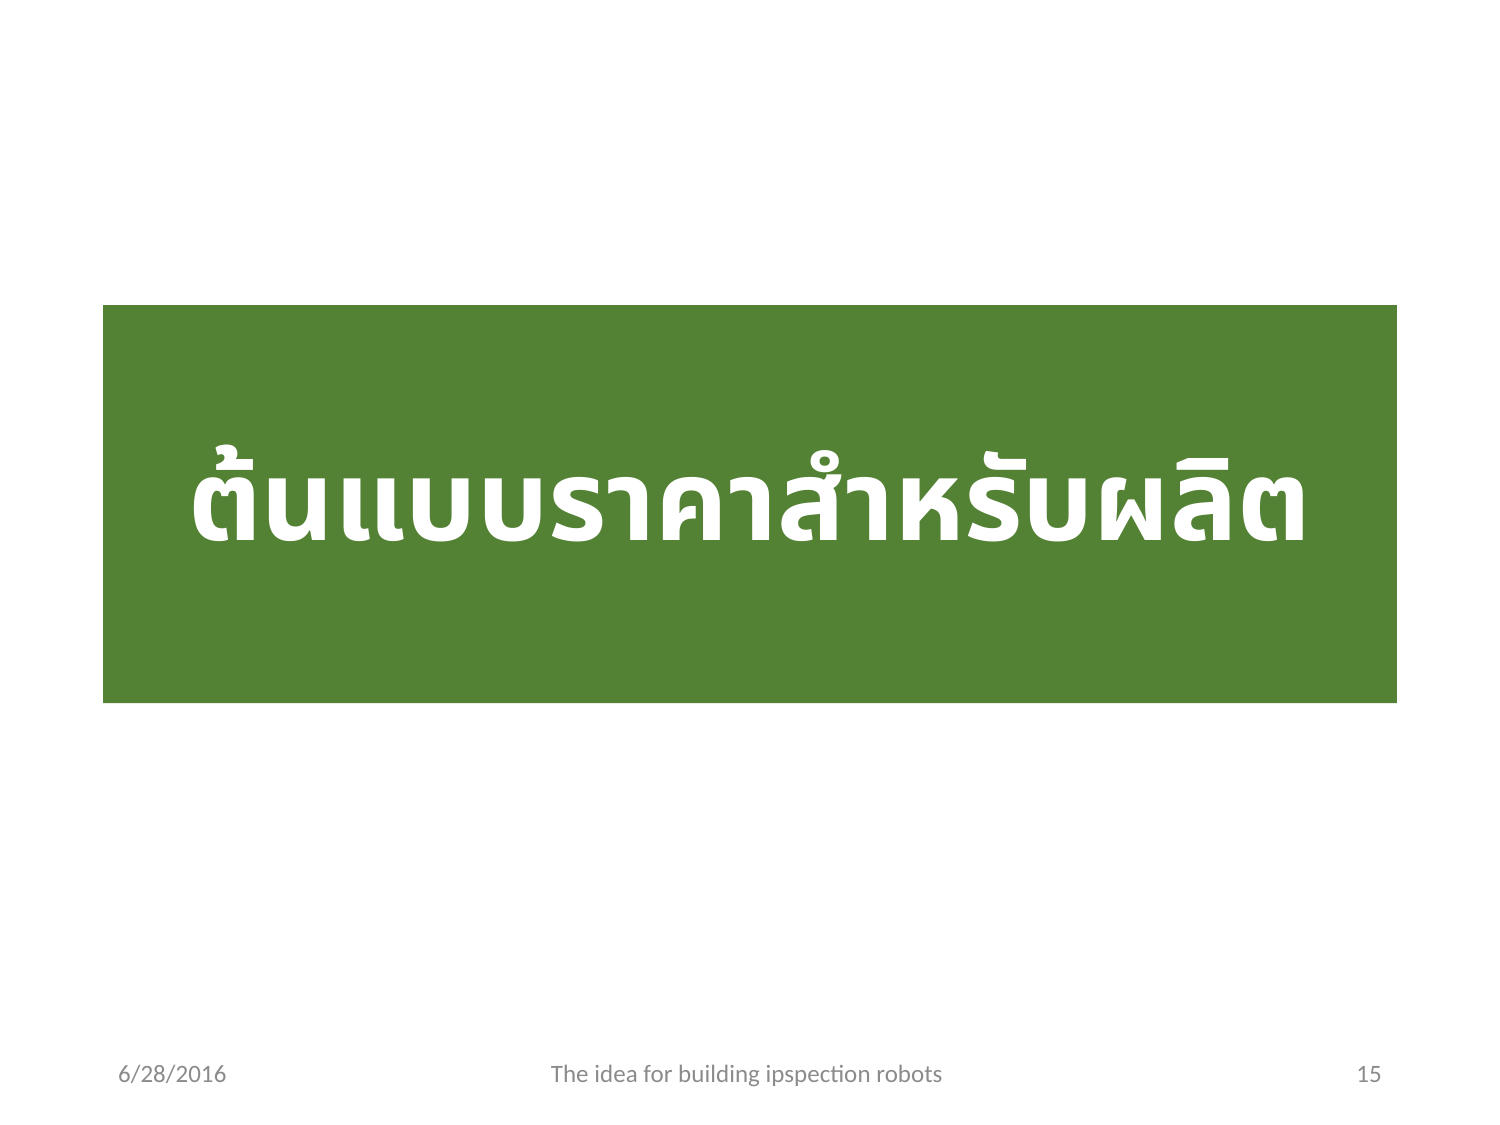

# ต้นแบบราคาสำหรับผลิต
6/28/2016
The idea for building ipspection robots
15